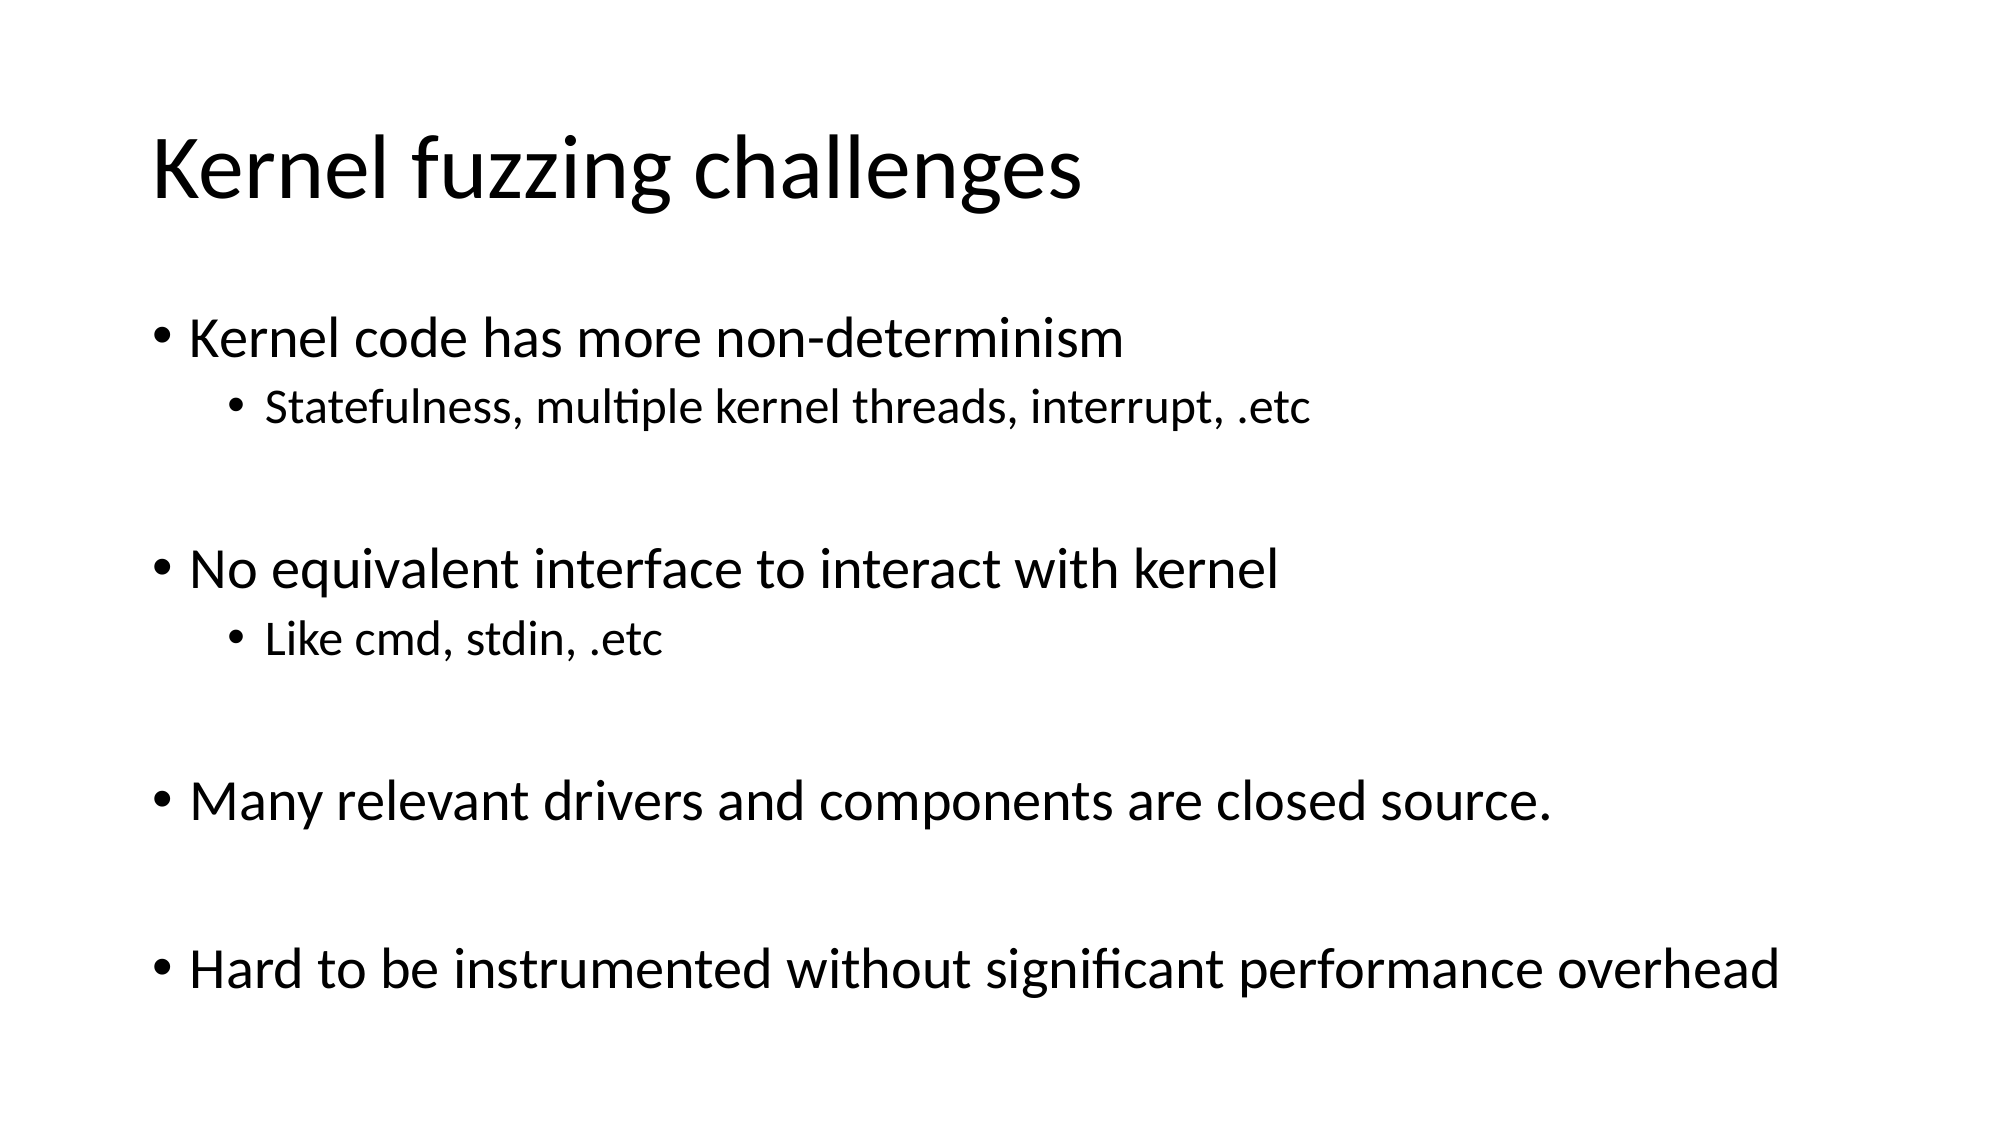

# Kernel fuzzing challenges
Kernel code has more non-determinism
Statefulness, multiple kernel threads, interrupt, .etc

No equivalent interface to interact with kernel
Like cmd, stdin, .etc

Many relevant drivers and components are closed source.

Hard to be instrumented without significant performance overhead